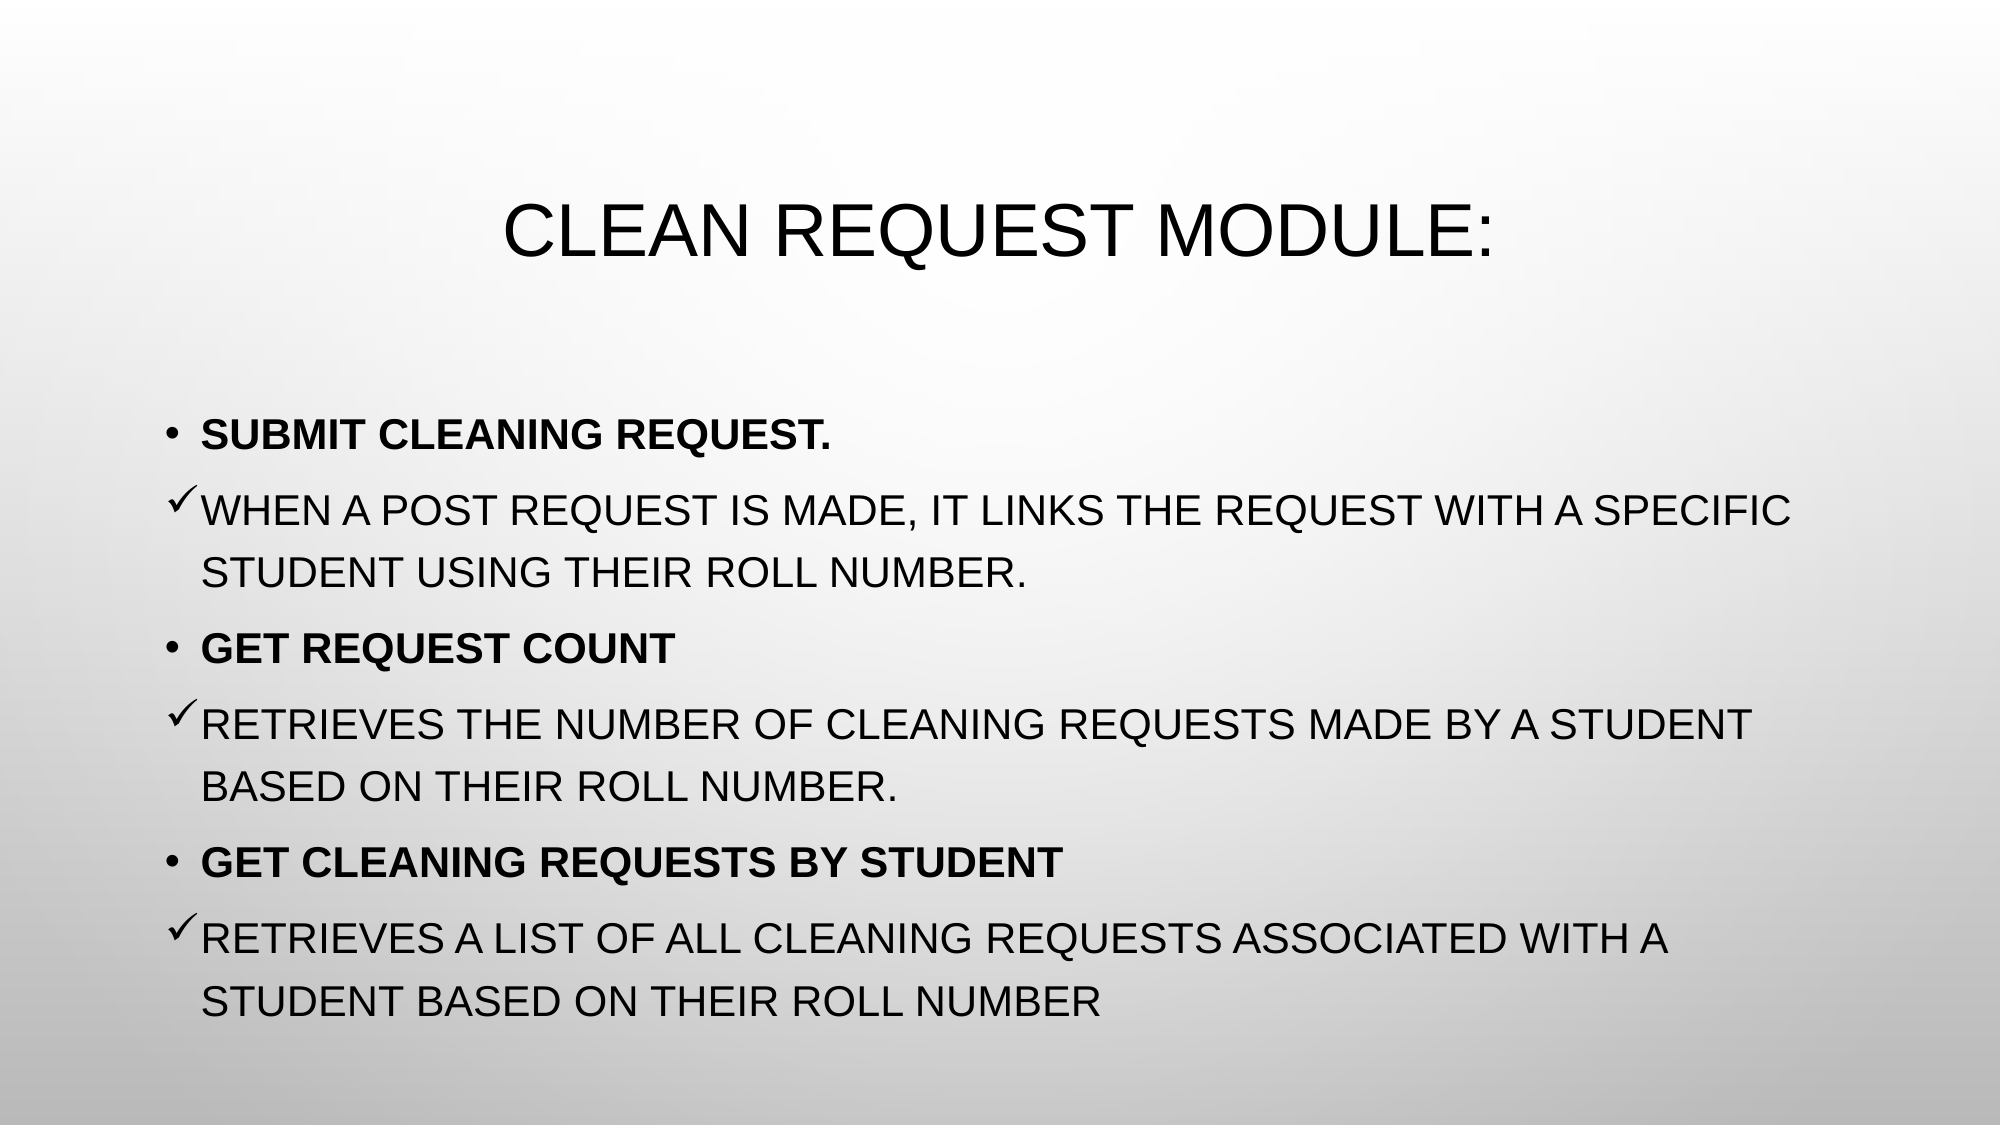

# Clean Request Module:
Submit Cleaning Request.
When a POST request is made, it links the request with a specific student using their roll number.
Get Request Count
Retrieves the number of cleaning requests made by a student based on their roll number.
Get Cleaning Requests by Student
Retrieves a list of all cleaning requests associated with a student based on their roll number